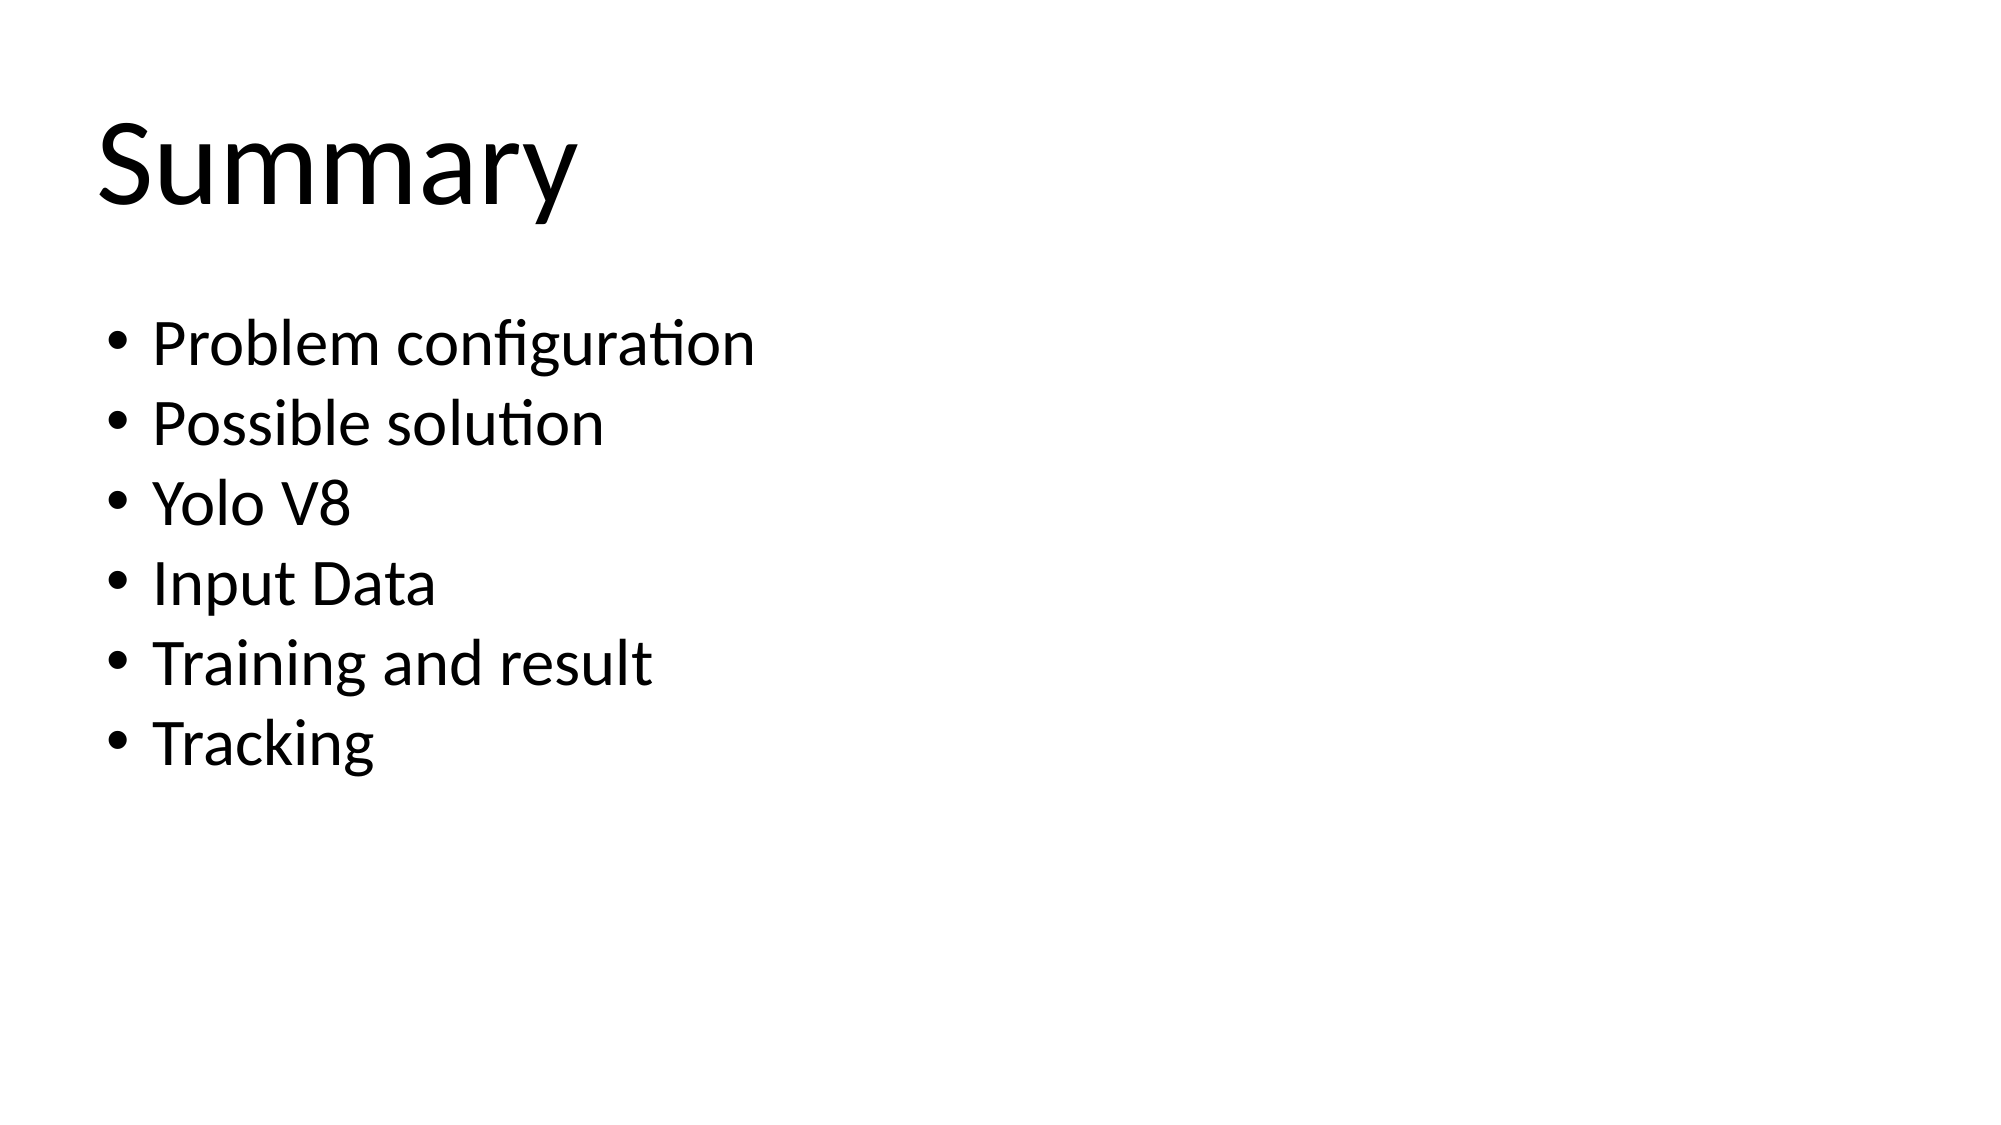

# Summary
Problem configuration
Possible solution
Yolo V8
Input Data
Training and result
Tracking